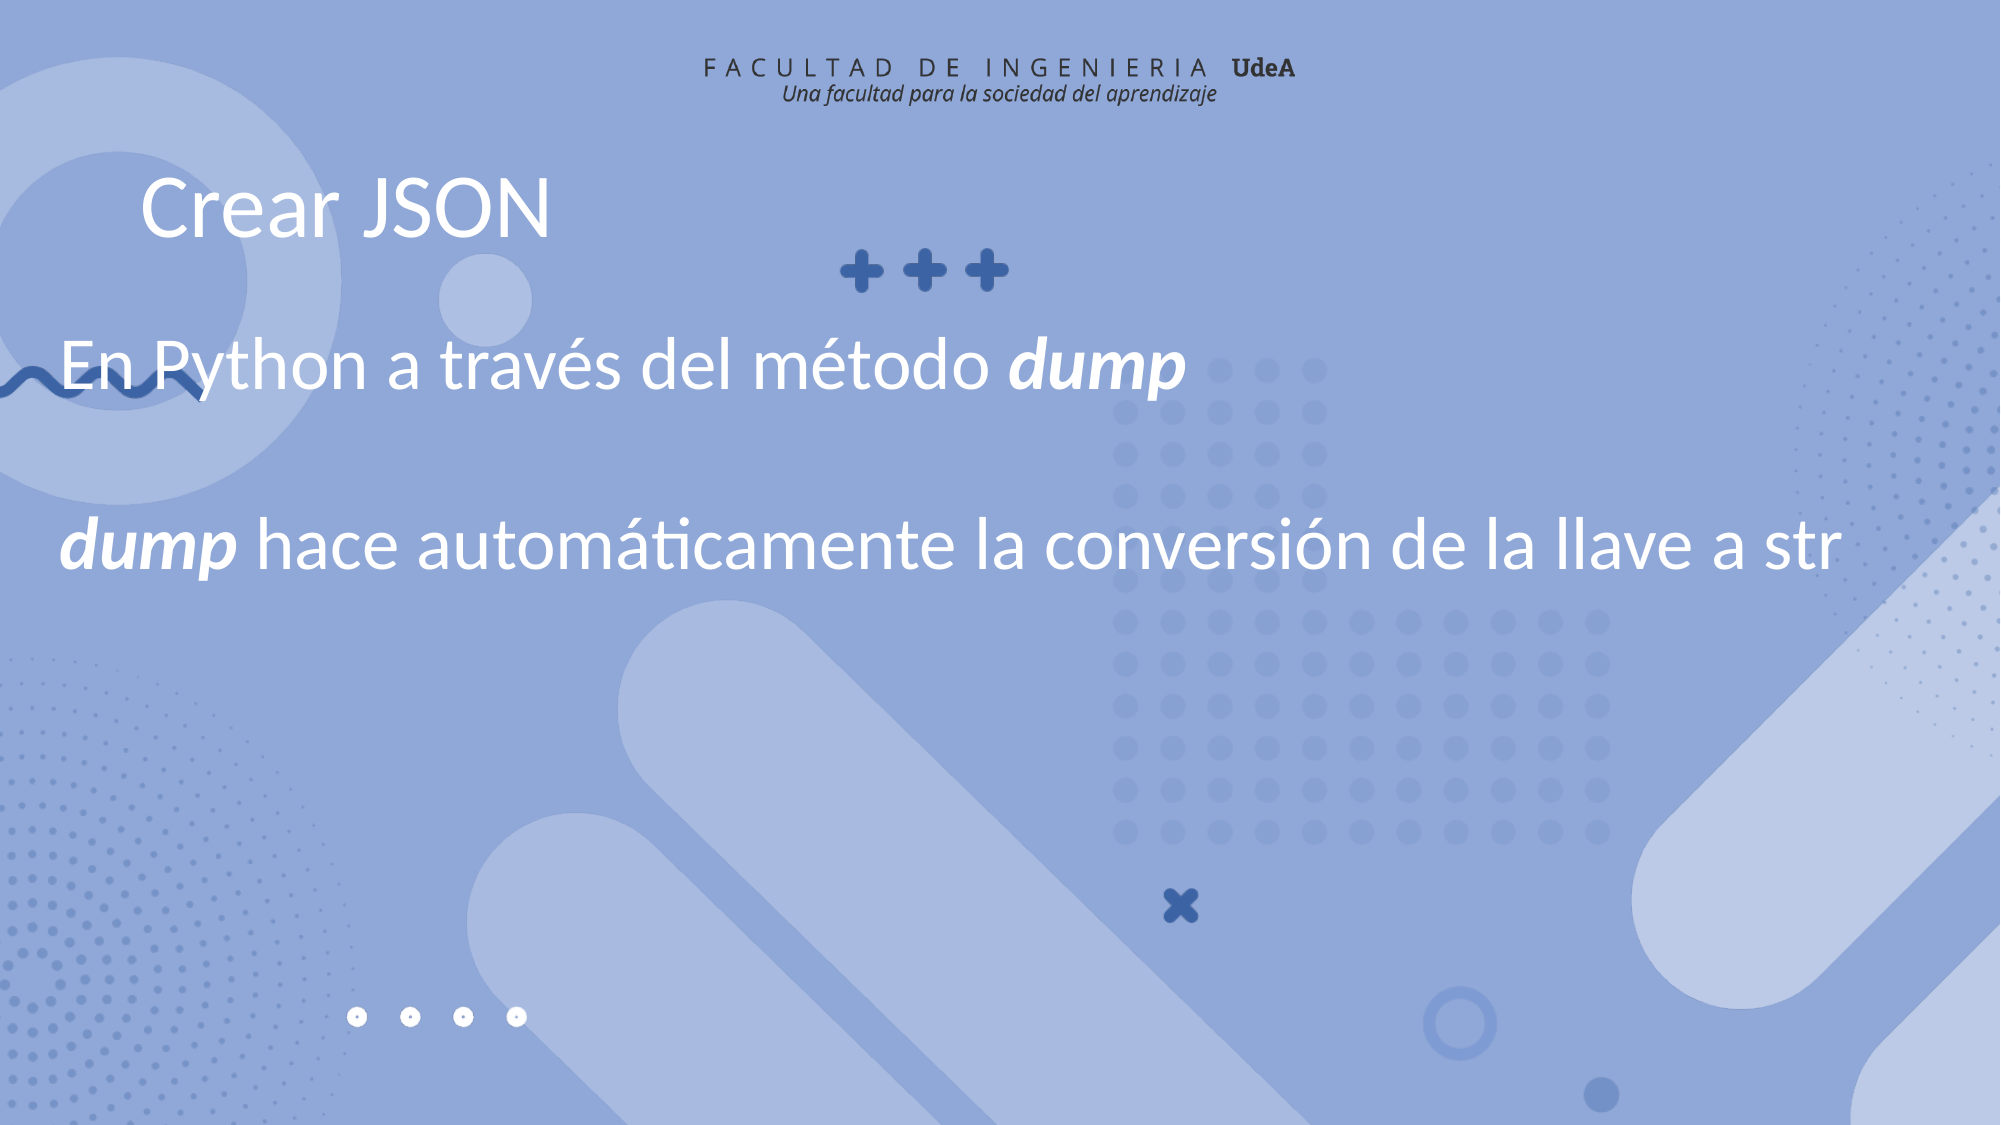

# Crear JSON
En Python a través del método dump

dump hace automáticamente la conversión de la llave a str